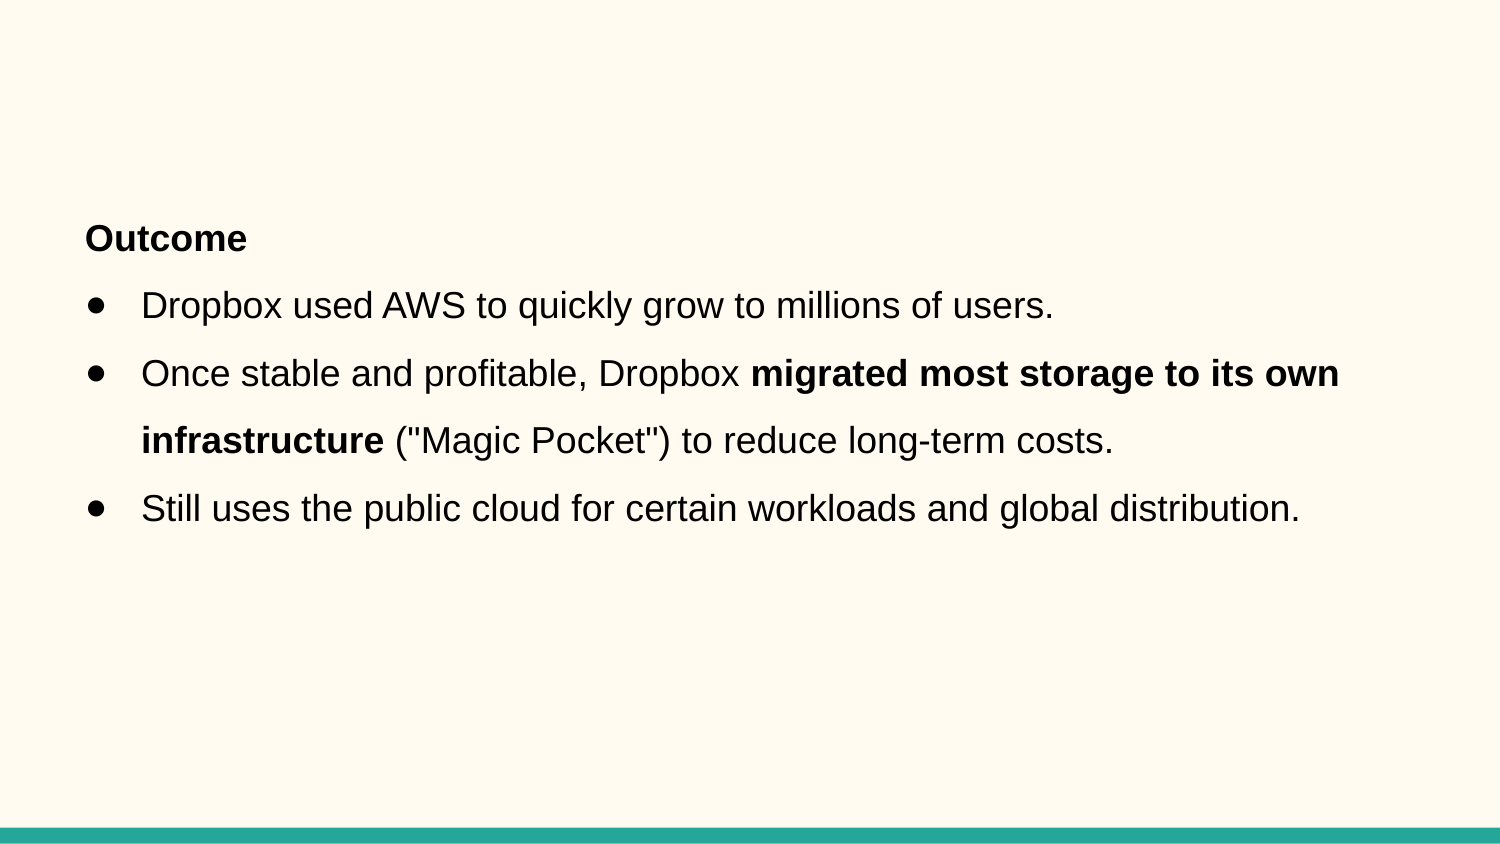

#
Outcome
Dropbox used AWS to quickly grow to millions of users.
Once stable and profitable, Dropbox migrated most storage to its own infrastructure ("Magic Pocket") to reduce long-term costs.
Still uses the public cloud for certain workloads and global distribution.